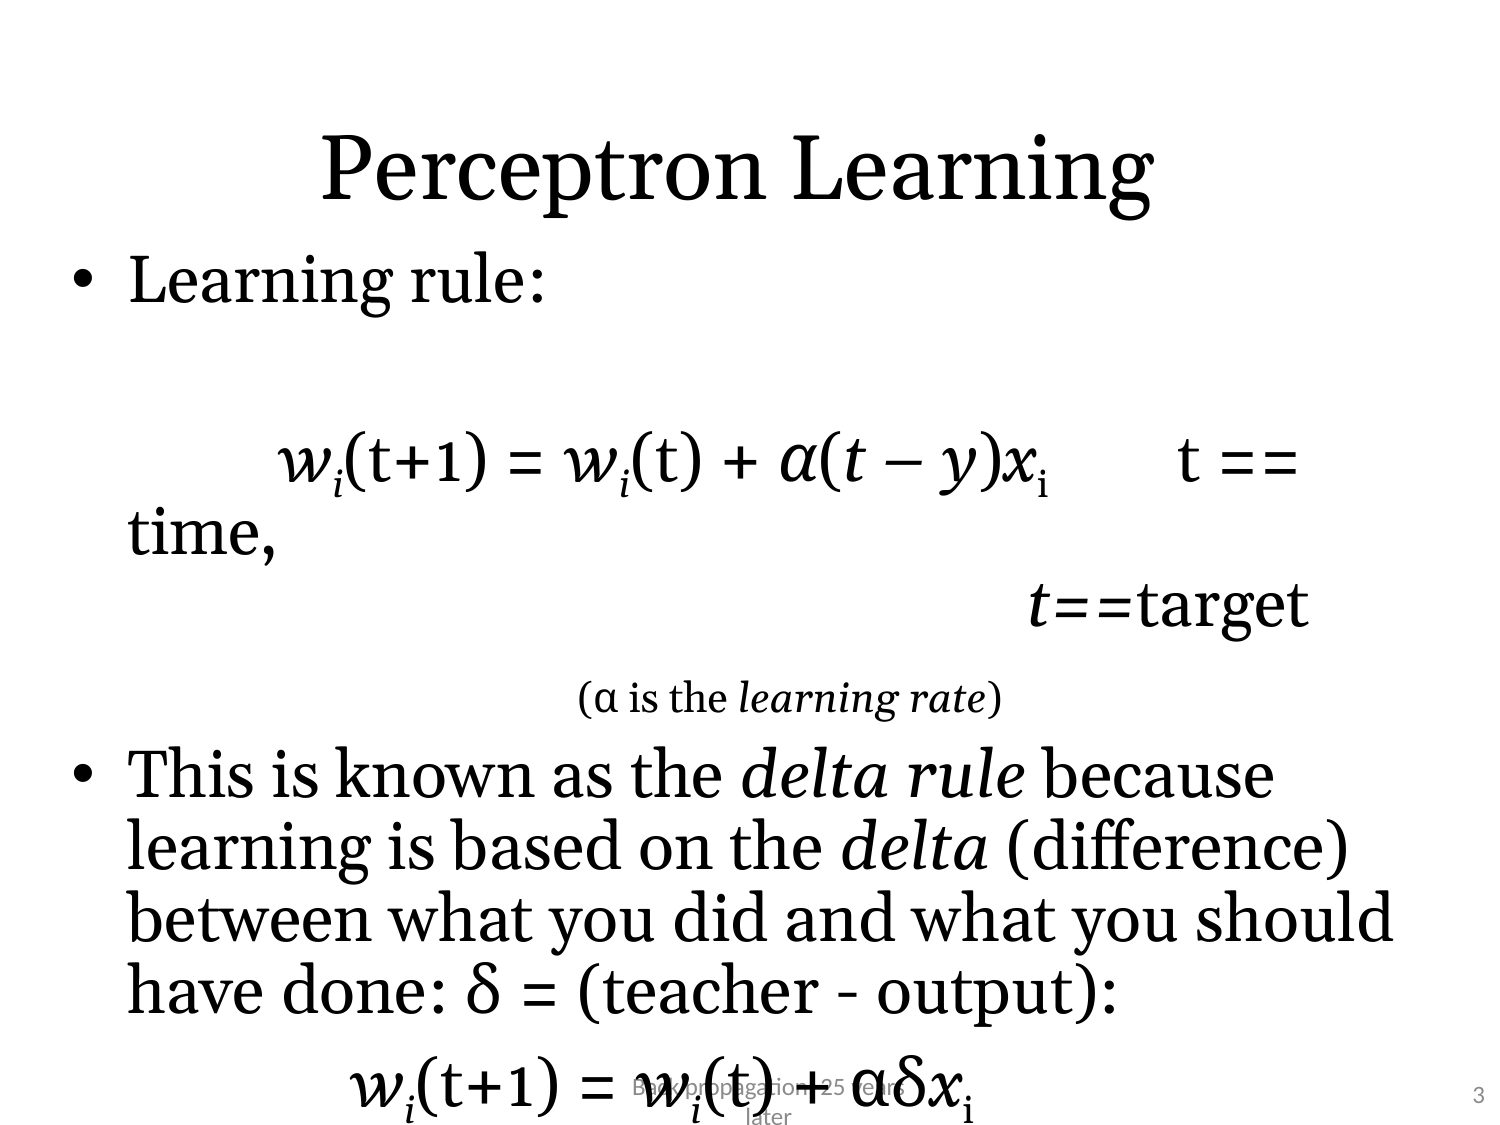

# Perceptron Learning
Learning rule:

		wi(t+1) = wi(t) + α(t – y)xi    	t == time,           												t==target
				(α is the learning rate)
This is known as the delta rule because learning is based on the delta (difference) between what you did and what you should have done: δ = (teacher - output):
	        wi(t+1) = wi(t) + αδxi

3
Back propagation, 25 years later